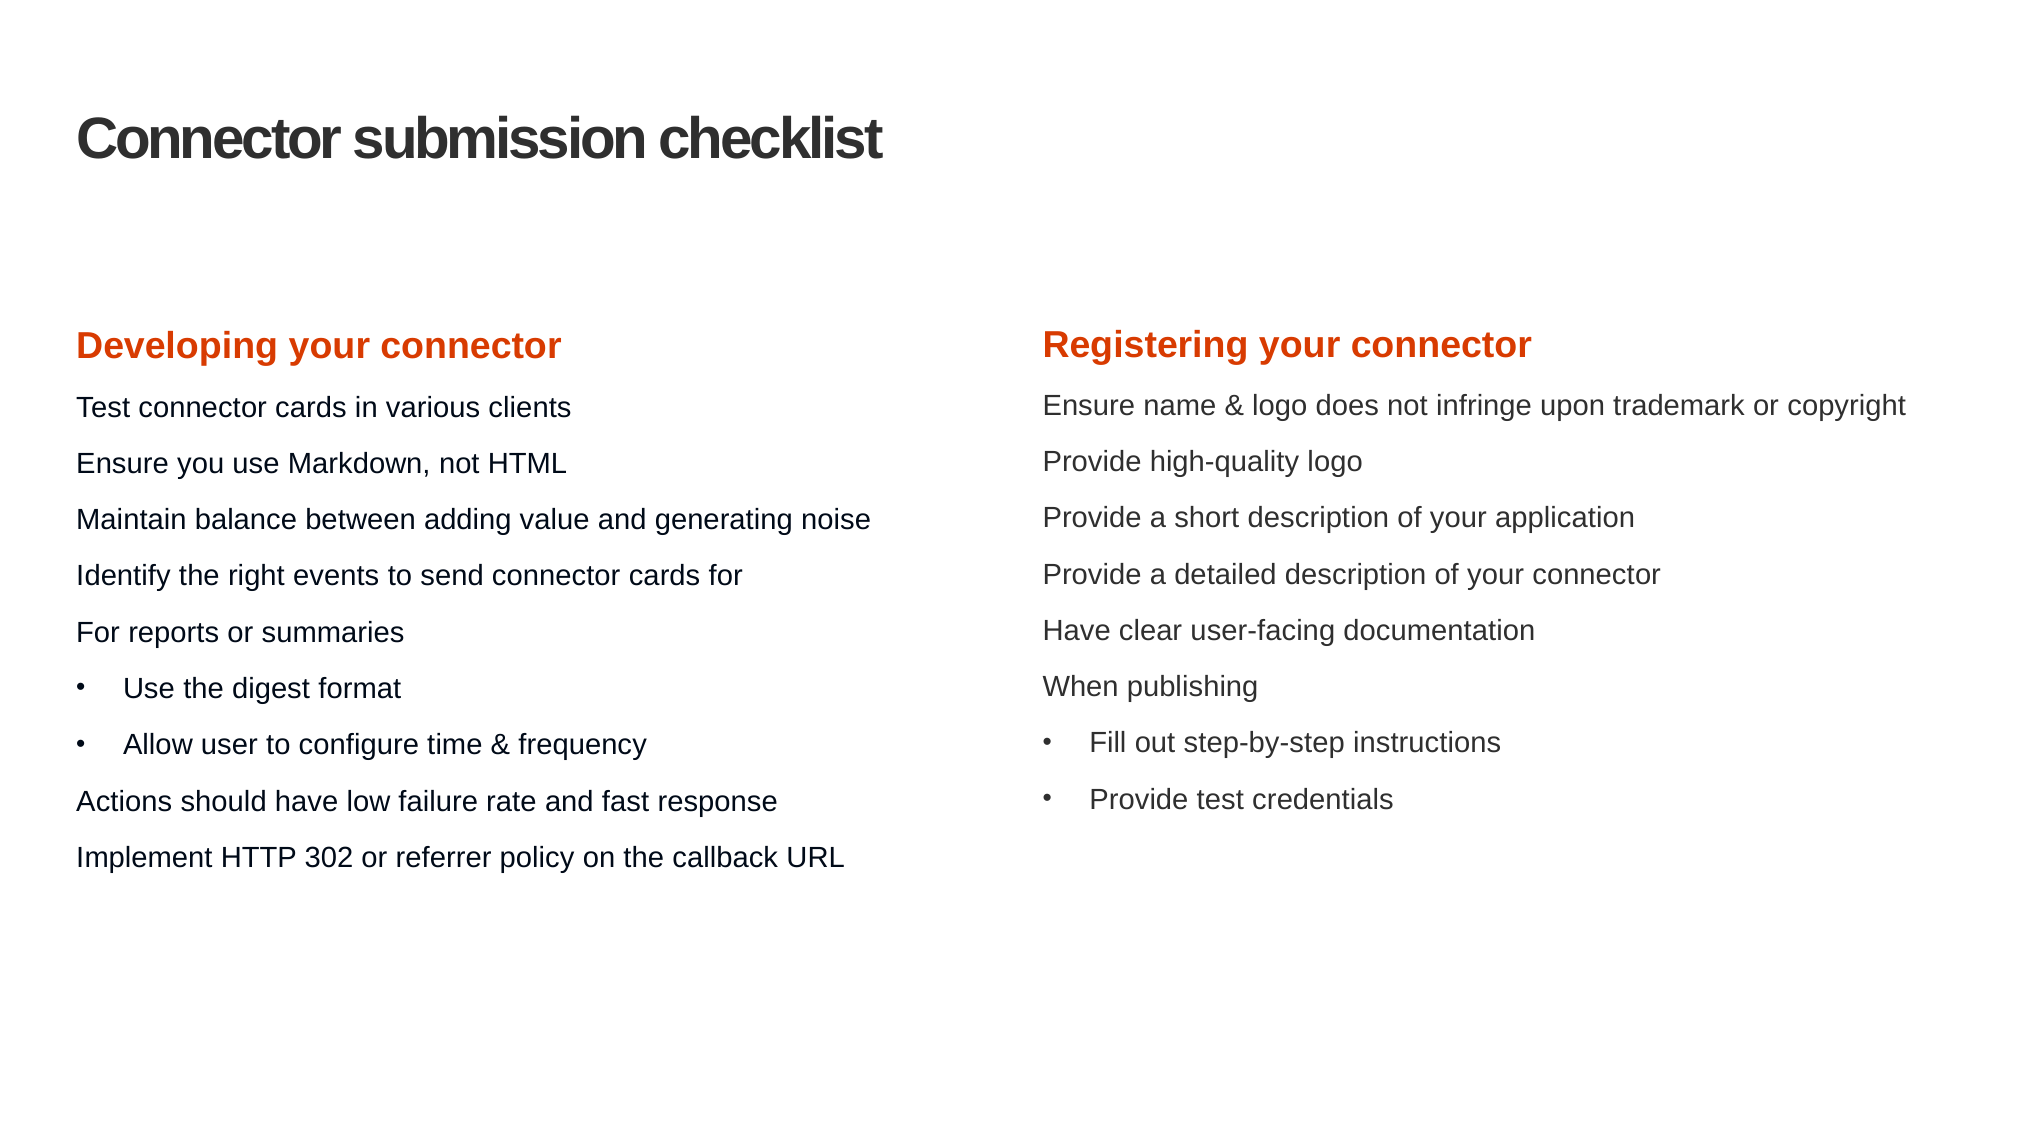

# Connector submission checklist
Registering your connector
Ensure name & logo does not infringe upon trademark or copyright
Provide high-quality logo
Provide a short description of your application
Provide a detailed description of your connector
Have clear user-facing documentation
When publishing
Fill out step-by-step instructions
Provide test credentials

Developing your connector
Test connector cards in various clients
Ensure you use Markdown, not HTML
Maintain balance between adding value and generating noise
Identify the right events to send connector cards for
For reports or summaries
Use the digest format
Allow user to configure time & frequency
Actions should have low failure rate and fast response
Implement HTTP 302 or referrer policy on the callback URL